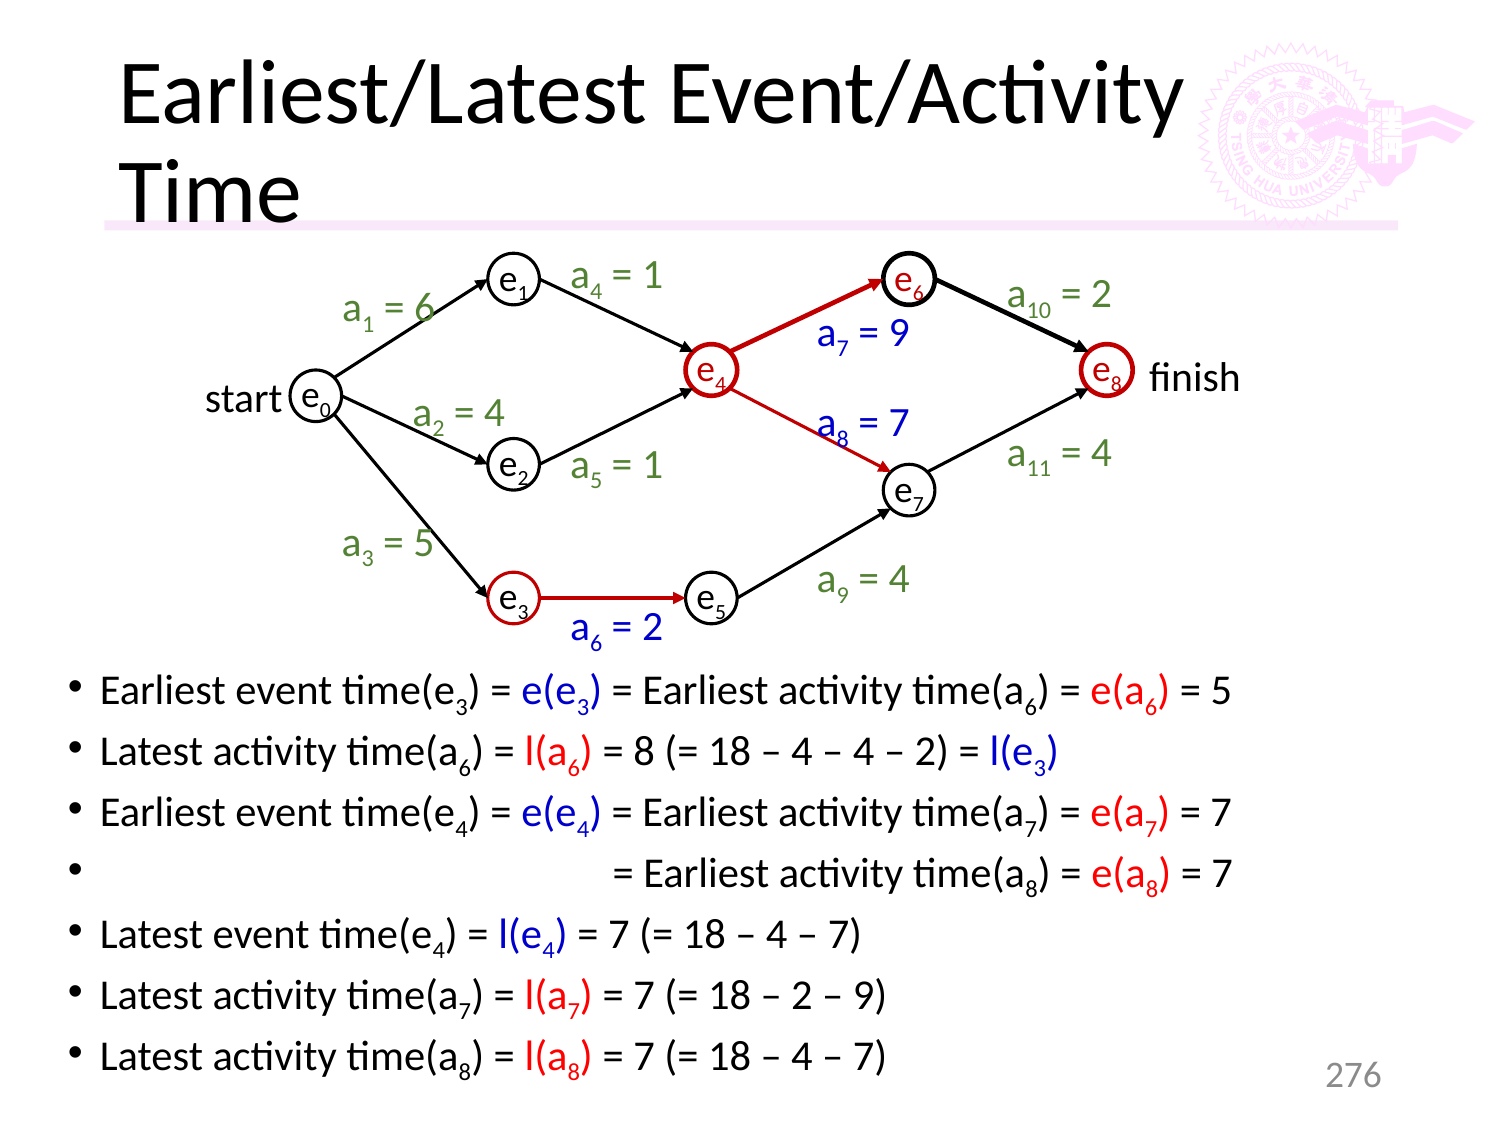

# Earliest/Latest Event/Activity Time
a4 = 1
e1
e2
e3
e6
e7
a10 = 2
a1 = 6
a7 = 9
finish
e4
e5
e8
start
e0
a2 = 4
a8 = 7
a11 = 4
a5 = 1
a3 = 5
a9 = 4
a6 = 2
Earliest event time(e3) = e(e3) = Earliest activity time(a6) = e(a6) = 5
Latest activity time(a6) = l(a6) = 8 (= 18 – 4 – 4 – 2) = l(e3)
Earliest event time(e4) = e(e4) = Earliest activity time(a7) = e(a7) = 7
                                                      = Earliest activity time(a8) = e(a8) = 7
Latest event time(e4) = l(e4) = 7 (= 18 – 4 – 7)
Latest activity time(a7) = l(a7) = 7 (= 18 – 2 – 9)
Latest activity time(a8) = l(a8) = 7 (= 18 – 4 – 7)

276